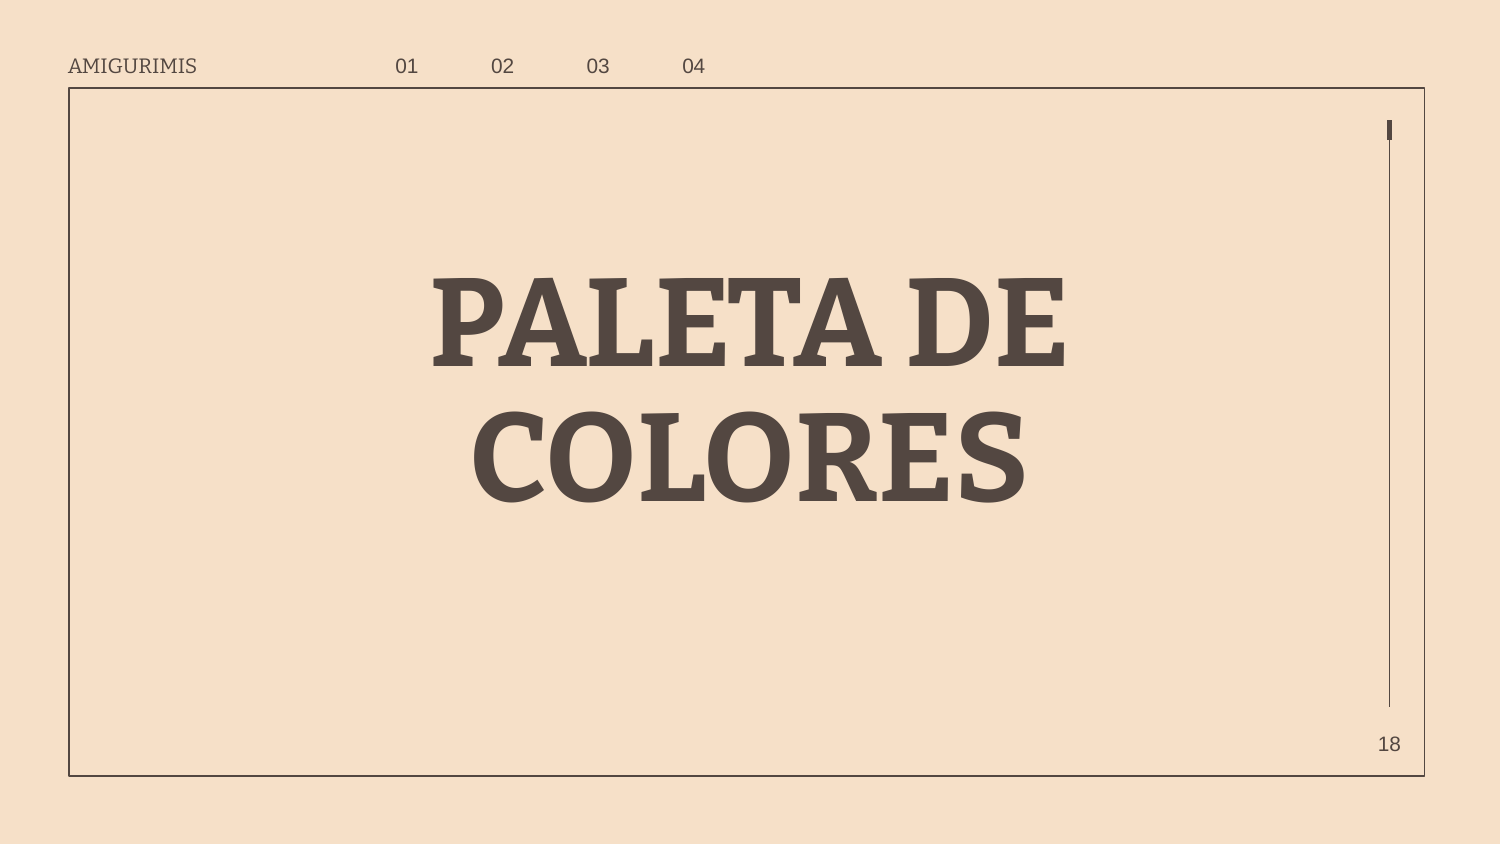

AMIGURIMIS
01
02
03
04
# PALETA DE COLORES
18